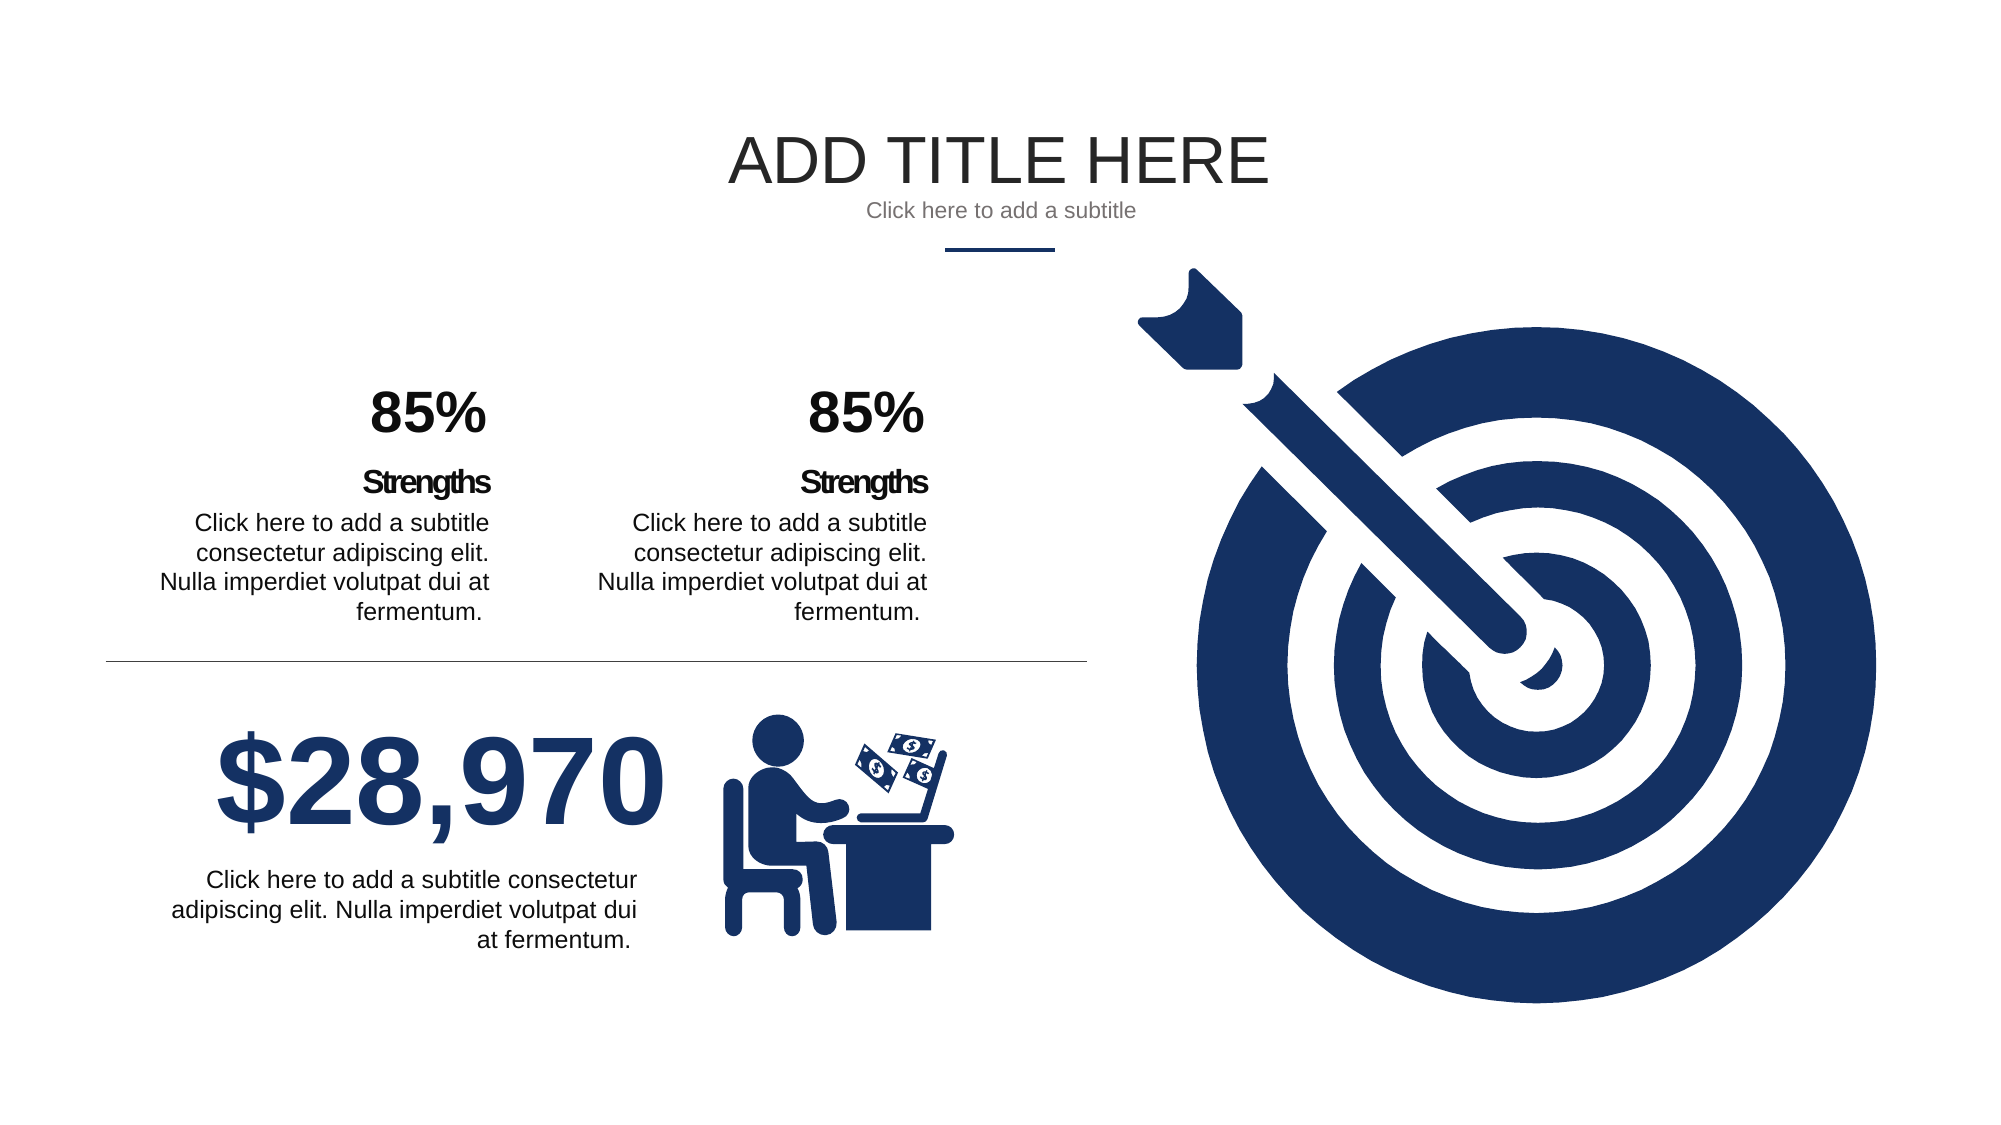

ADD TITLE HERE
Click here to add a subtitle

85%
85%
Strengths
Strengths
Click here to add a subtitle consectetur adipiscing elit. Nulla imperdiet volutpat dui at fermentum.
Click here to add a subtitle consectetur adipiscing elit. Nulla imperdiet volutpat dui at fermentum.
$28,970

Click here to add a subtitle consectetur adipiscing elit. Nulla imperdiet volutpat dui at fermentum.